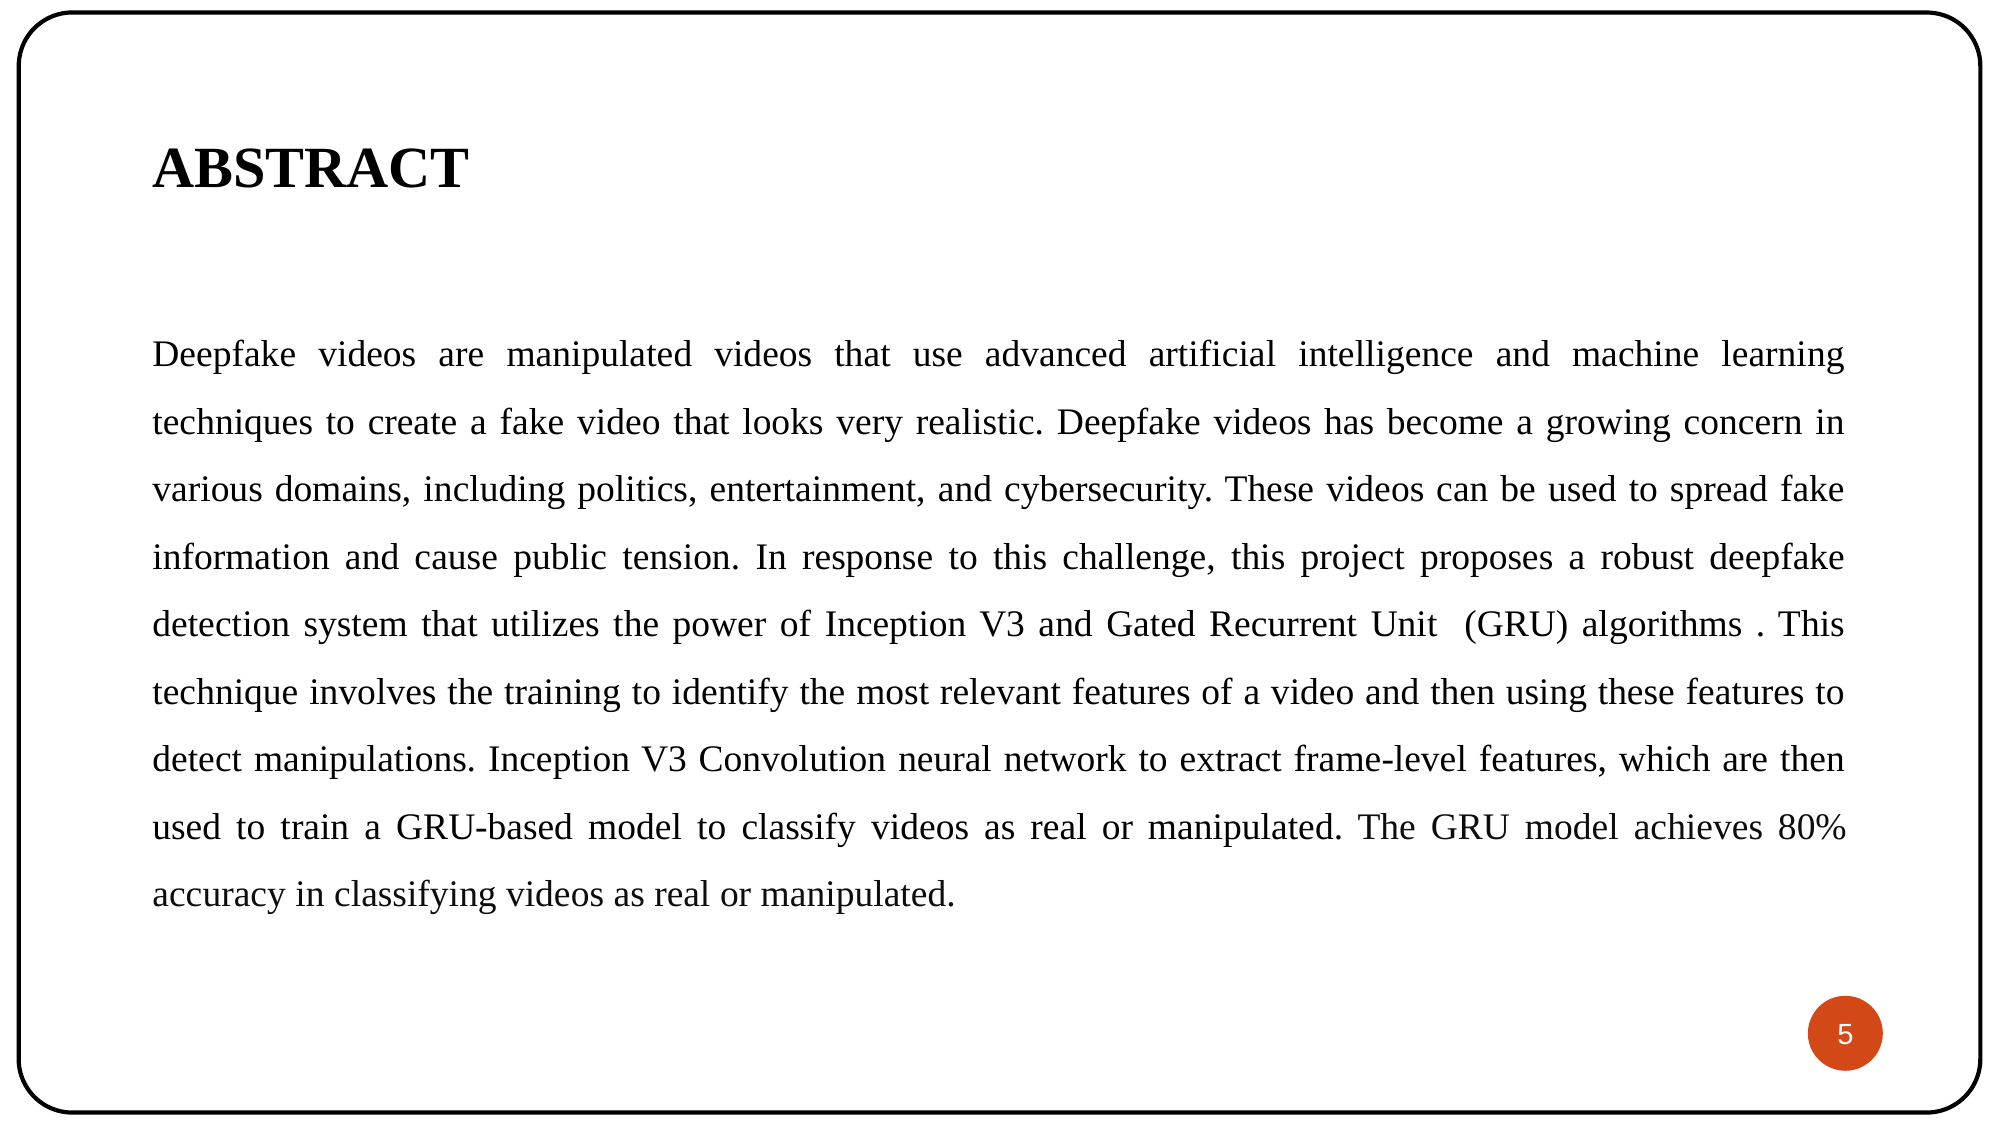

# ABSTRACT
Deepfake videos are manipulated videos that use advanced artificial intelligence and machine learning techniques to create a fake video that looks very realistic. Deepfake videos has become a growing concern in various domains, including politics, entertainment, and cybersecurity. These videos can be used to spread fake information and cause public tension. In response to this challenge, this project proposes a robust deepfake detection system that utilizes the power of Inception V3 and Gated Recurrent Unit  (GRU) algorithms . This technique involves the training to identify the most relevant features of a video and then using these features to detect manipulations. Inception V3 Convolution neural network to extract frame-level features, which are then used to train a GRU-based model to classify videos as real or manipulated. The GRU model achieves 80% accuracy in classifying videos as real or manipulated.
5